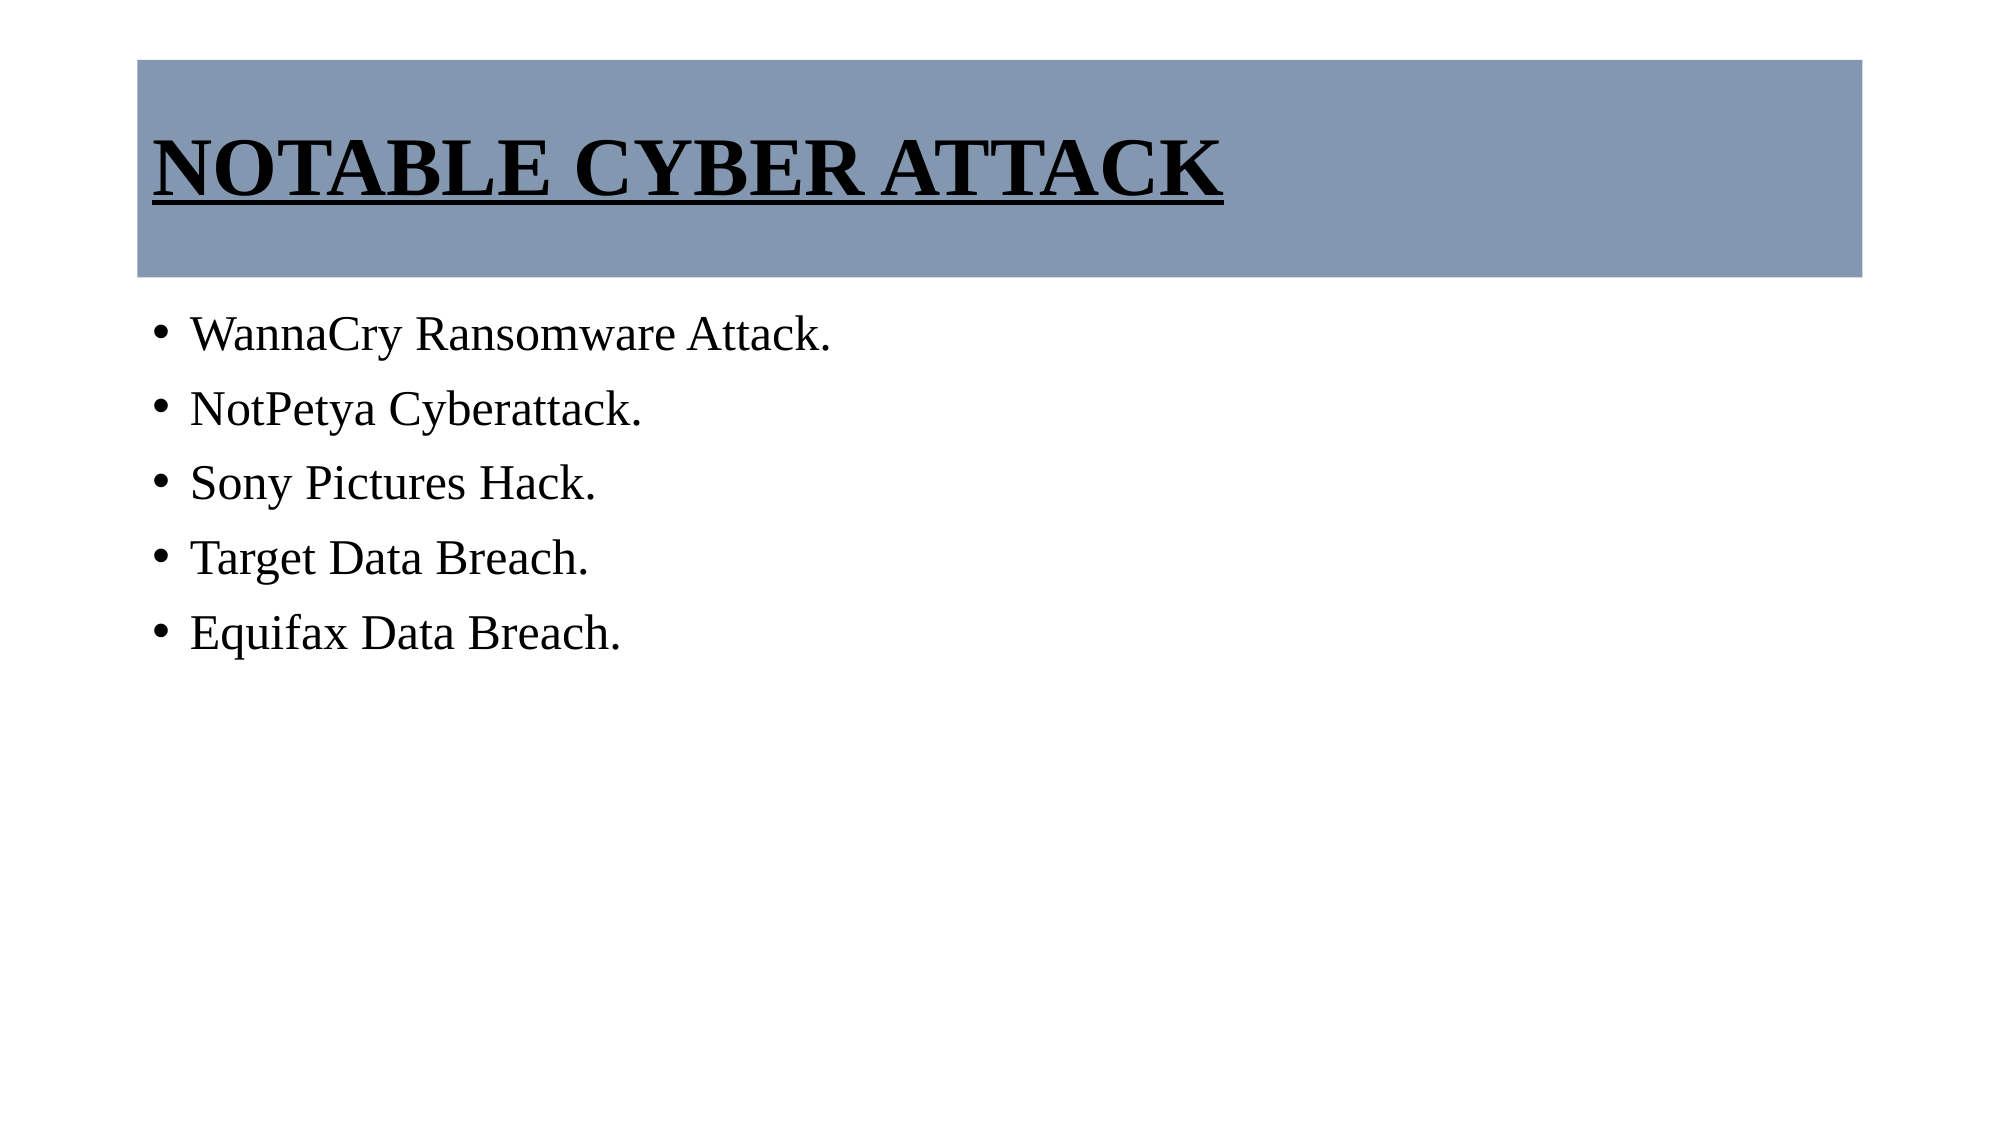

# NOTABLE CYBER ATTACK
WannaCry Ransomware Attack.
NotPetya Cyberattack.
Sony Pictures Hack.
Target Data Breach.
Equifax Data Breach.